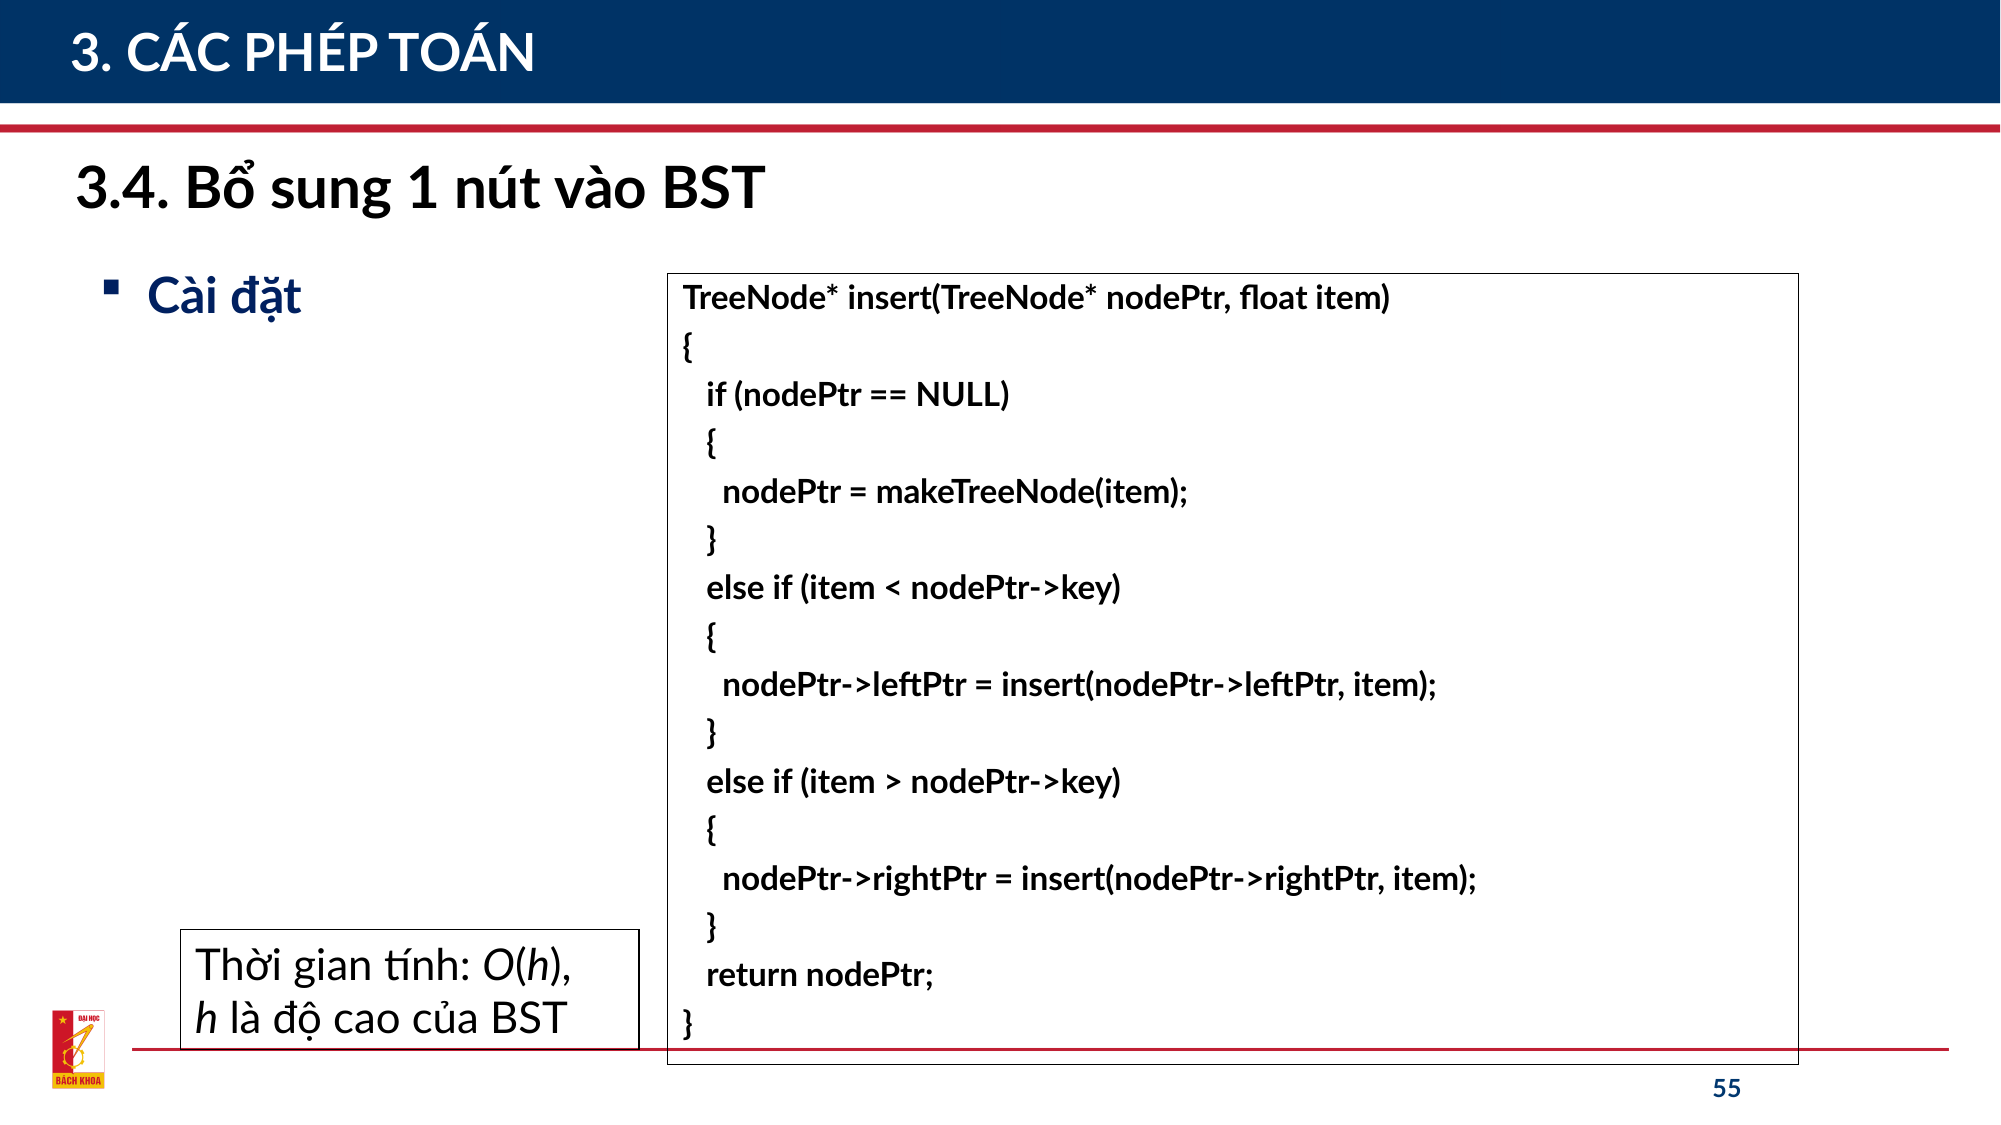

# 3. CÁC PHÉP TOÁN
3.4. Bổ sung 1 nút vào BST

Cài đặt
TreeNode* insert(TreeNode* nodePtr, float item)
{
   if (nodePtr == NULL)
   {
     nodePtr = makeTreeNode(item);
   }
   else if (item < nodePtr->key)
   {
     nodePtr->leftPtr = insert(nodePtr->leftPtr, item);
   }
   else if (item > nodePtr->key)
   {
     nodePtr->rightPtr = insert(nodePtr->rightPtr, item);
   }
   return nodePtr;
}

Thời gian tính: O(h),
h là độ cao của BST
55